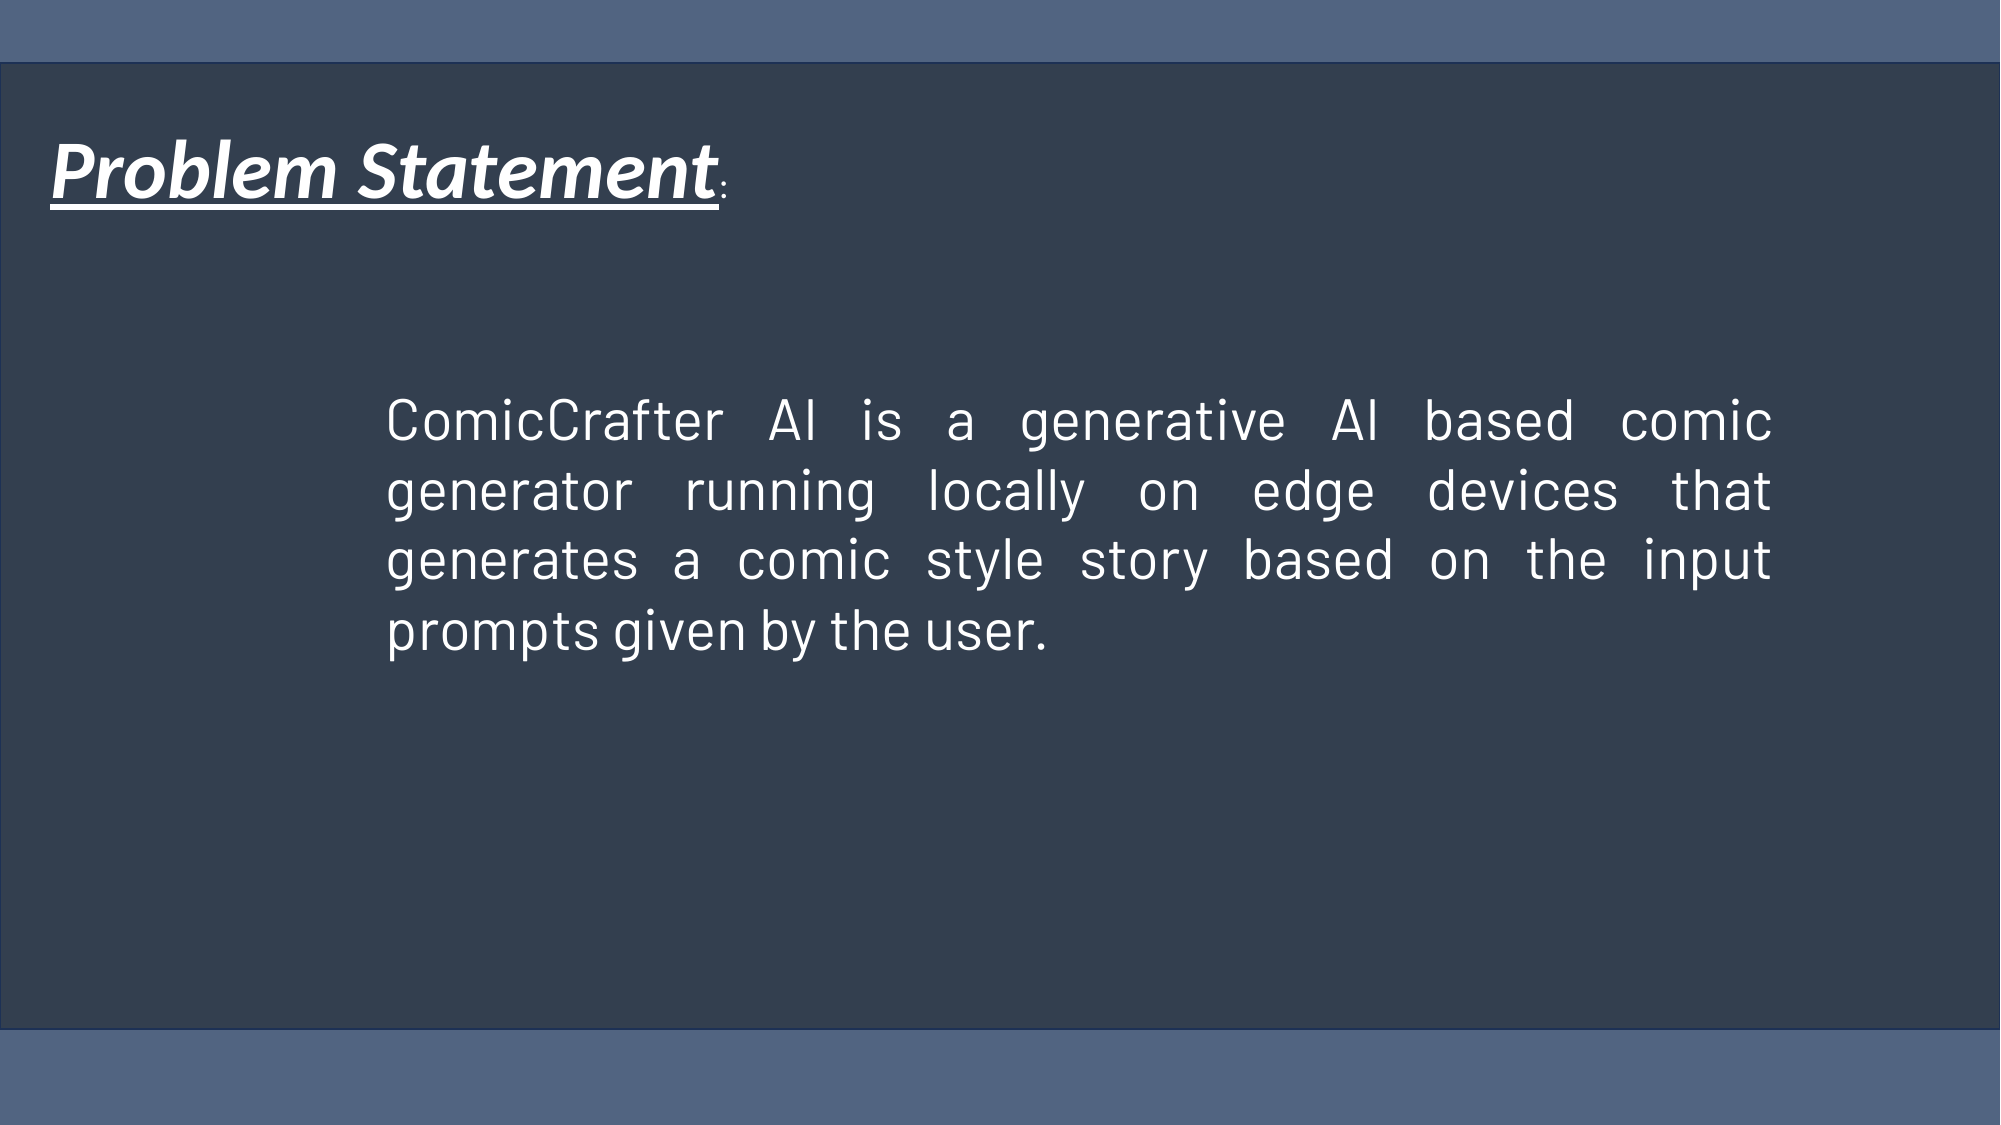

Problem Statement:
ComicCrafter AI is a generative AI based comic generator running locally on edge devices that generates a comic style story based on the input prompts given by the user.

#